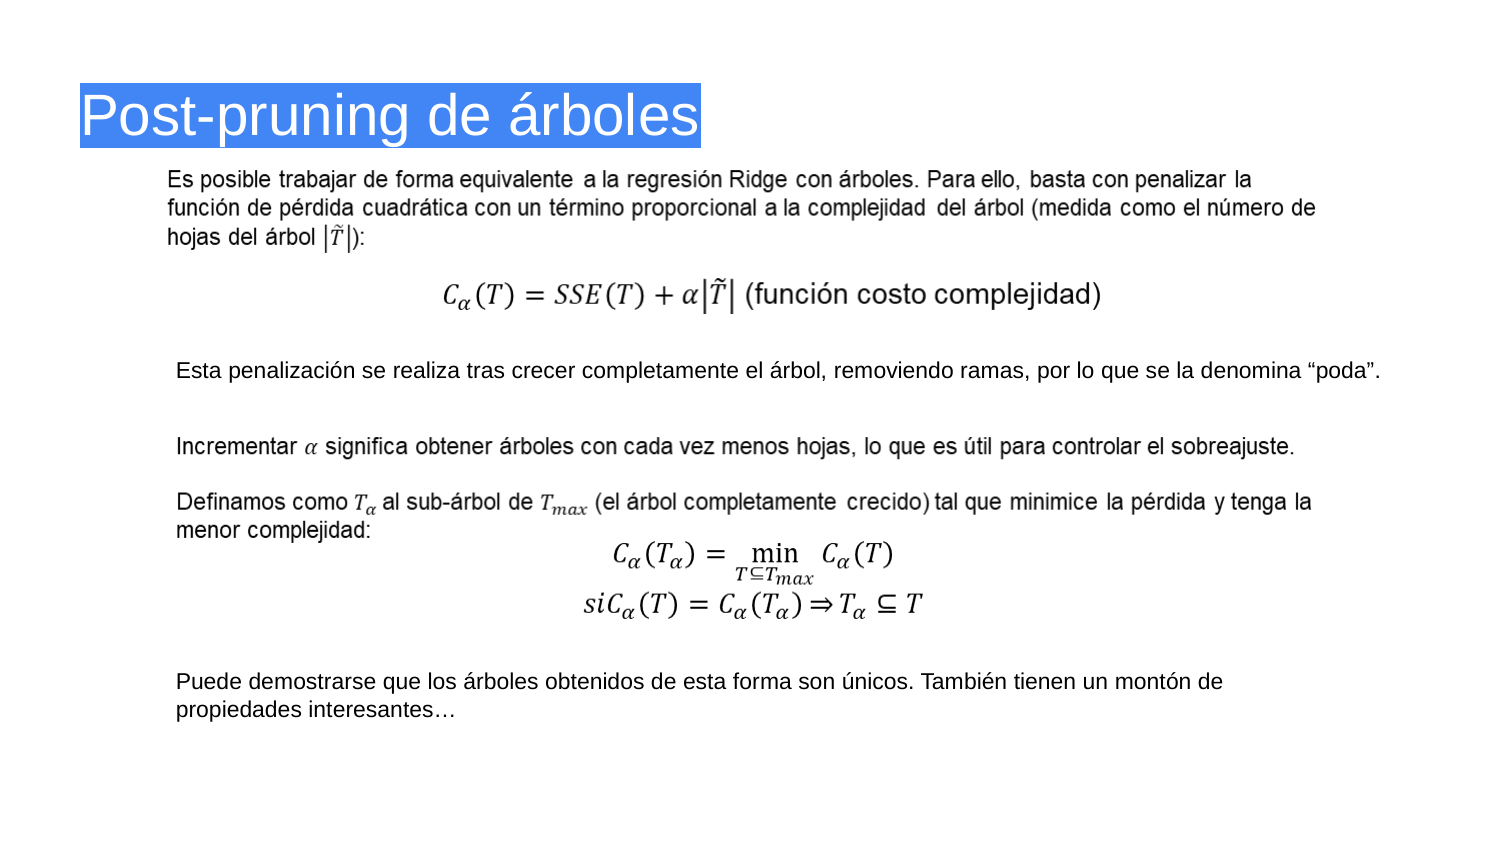

# Post-pruning de árboles

Esta penalización se realiza tras crecer completamente el árbol, removiendo ramas, por lo que se la denomina “poda”.

Puede demostrarse que los árboles obtenidos de esta forma son únicos. También tienen un montón de propiedades interesantes…